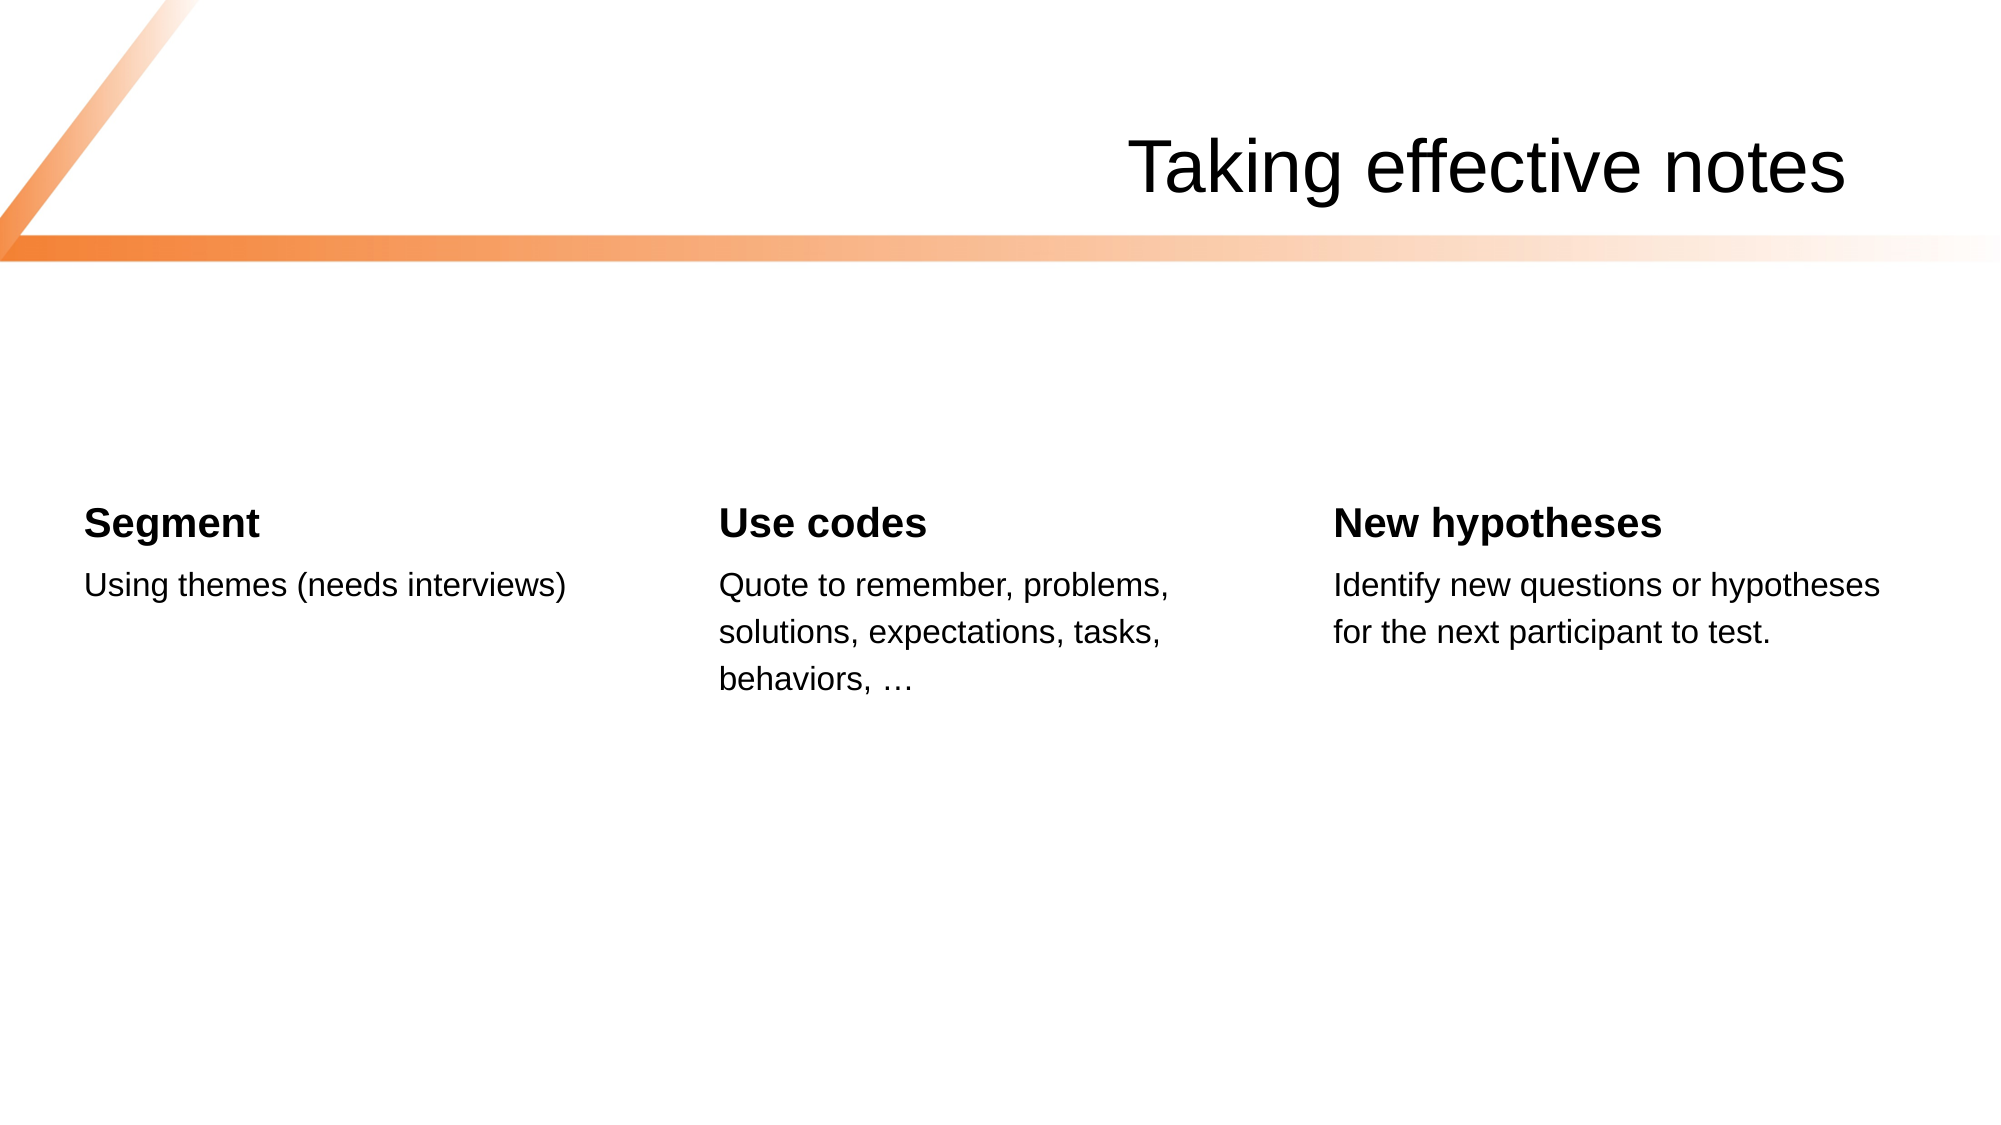

# Taking effective notes
Segment
Use codes
New hypotheses
Identify new questions or hypotheses for the next participant to test.
Using themes (needs interviews)
Quote to remember, problems, solutions, expectations, tasks, behaviors, …